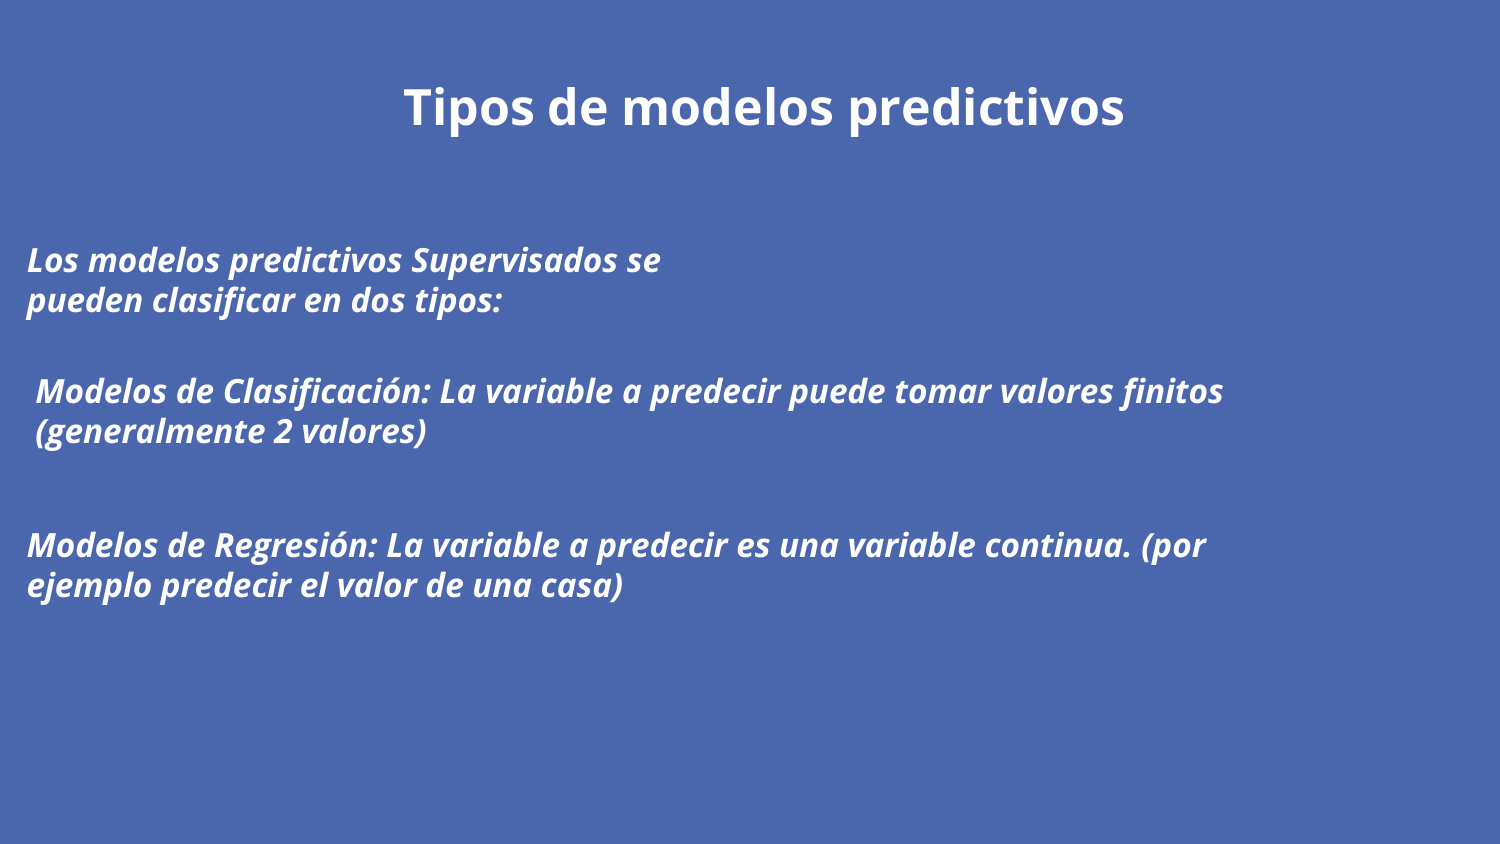

Tipos de modelos predictivos
Los modelos predictivos Supervisados se pueden clasificar en dos tipos:
Modelos de Clasificación: La variable a predecir puede tomar valores finitos (generalmente 2 valores)
Modelos de Regresión: La variable a predecir es una variable continua. (por ejemplo predecir el valor de una casa)